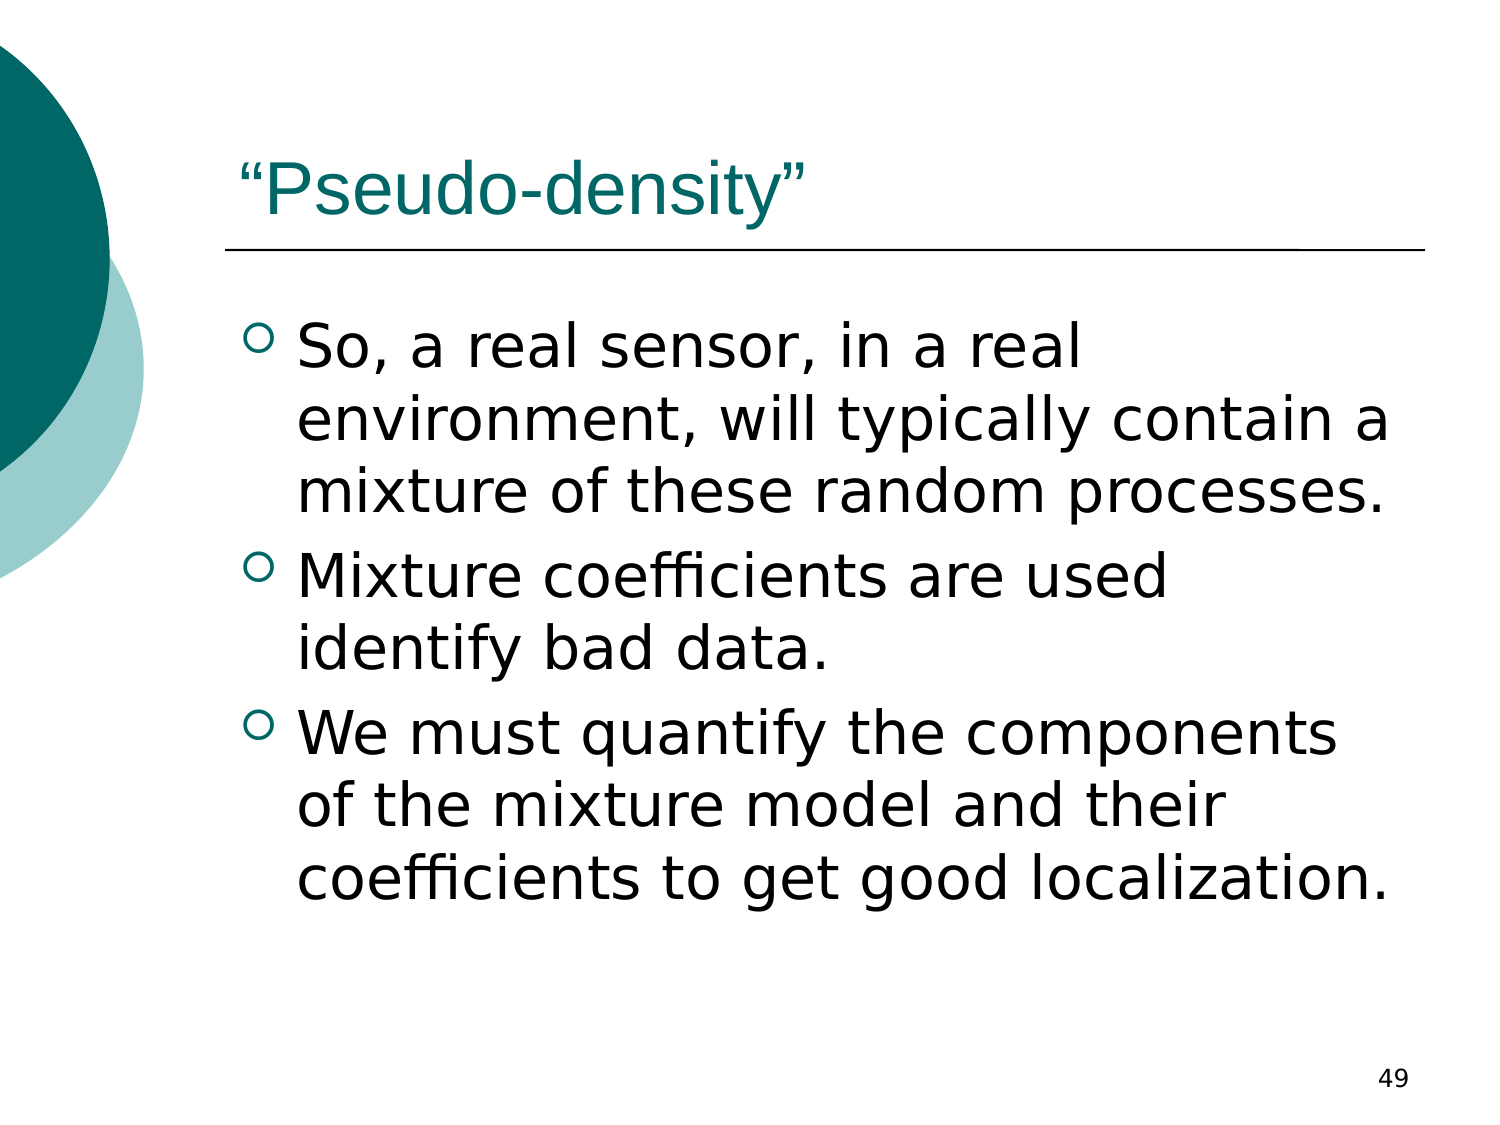

# “Pseudo-density”
So, a real sensor, in a real environment, will typically contain a mixture of these random processes.
Mixture coefficients are used identify bad data.
We must quantify the components of the mixture model and their coefficients to get good localization.
49